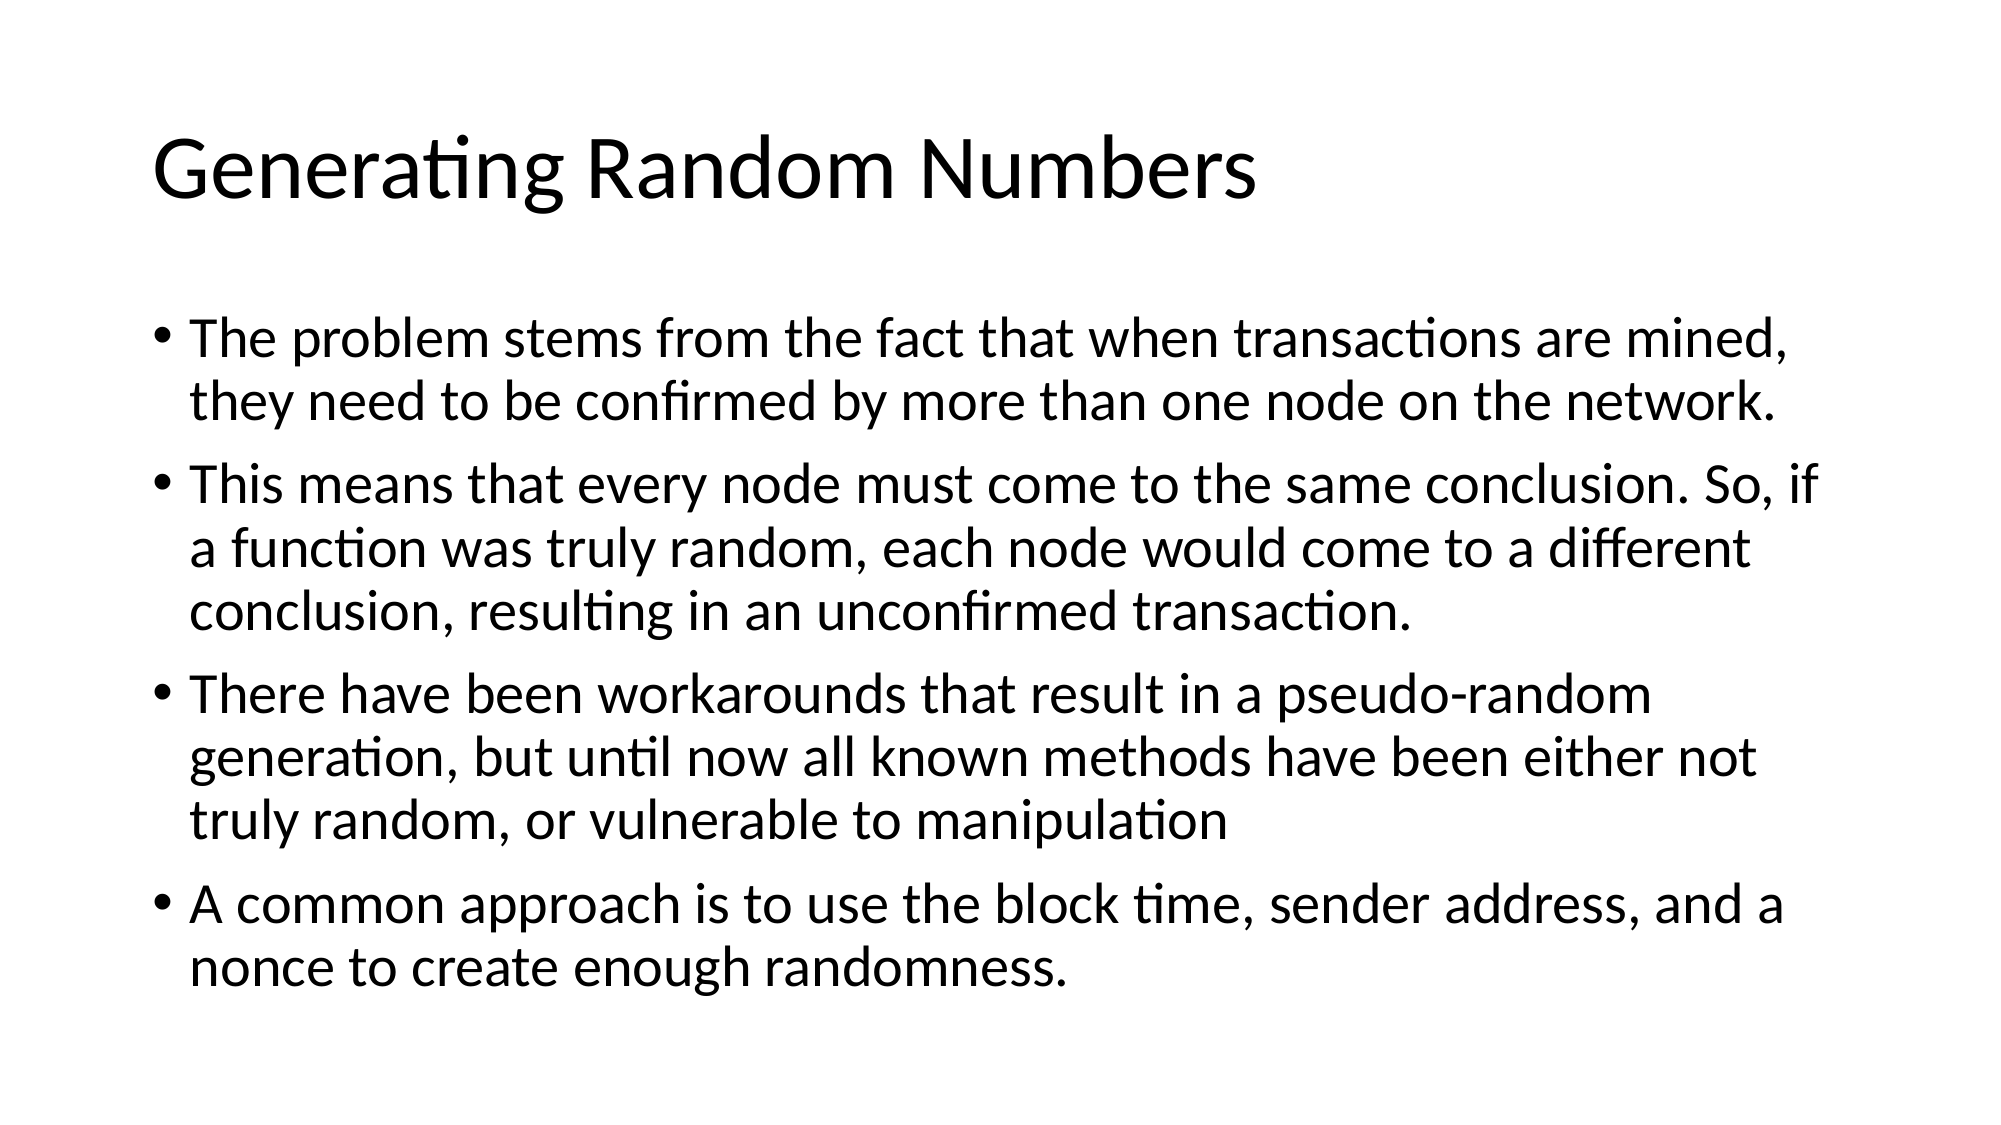

# Generating Random Numbers
The problem stems from the fact that when transactions are mined, they need to be confirmed by more than one node on the network.
This means that every node must come to the same conclusion. So, if a function was truly random, each node would come to a different conclusion, resulting in an unconfirmed transaction.
There have been workarounds that result in a pseudo-random generation, but until now all known methods have been either not truly random, or vulnerable to manipulation
A common approach is to use the block time, sender address, and a nonce to create enough randomness.